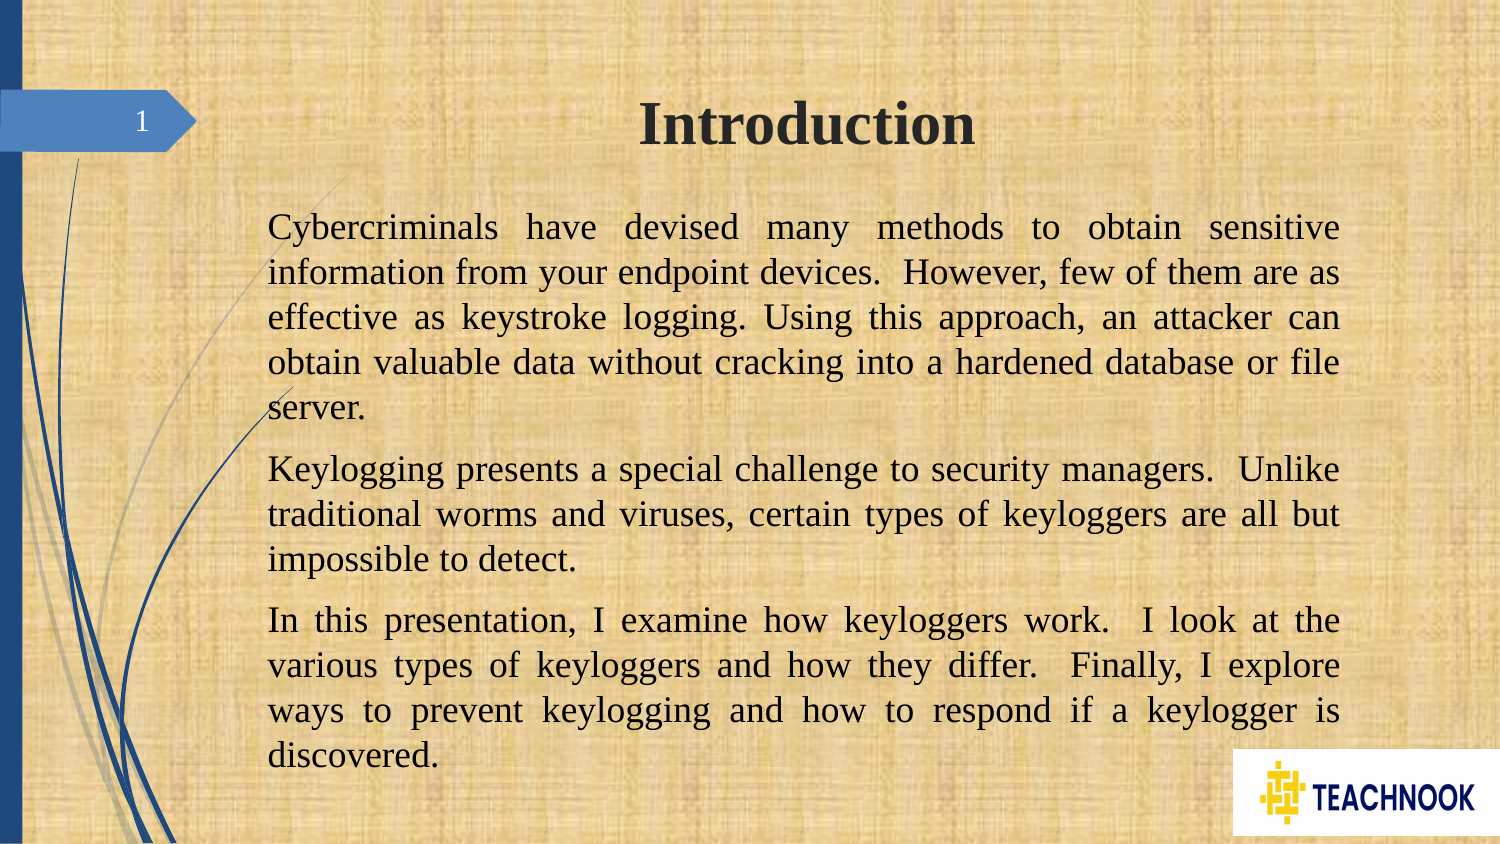

# Introduction
1
Cybercriminals have devised many methods to obtain sensitive information from your endpoint devices.  However, few of them are as effective as keystroke logging. Using this approach, an attacker can obtain valuable data without cracking into a hardened database or file server.
Keylogging presents a special challenge to security managers.  Unlike traditional worms and viruses, certain types of keyloggers are all but impossible to detect.
In this presentation, I examine how keyloggers work.  I look at the various types of keyloggers and how they differ.  Finally, I explore ways to prevent keylogging and how to respond if a keylogger is discovered.